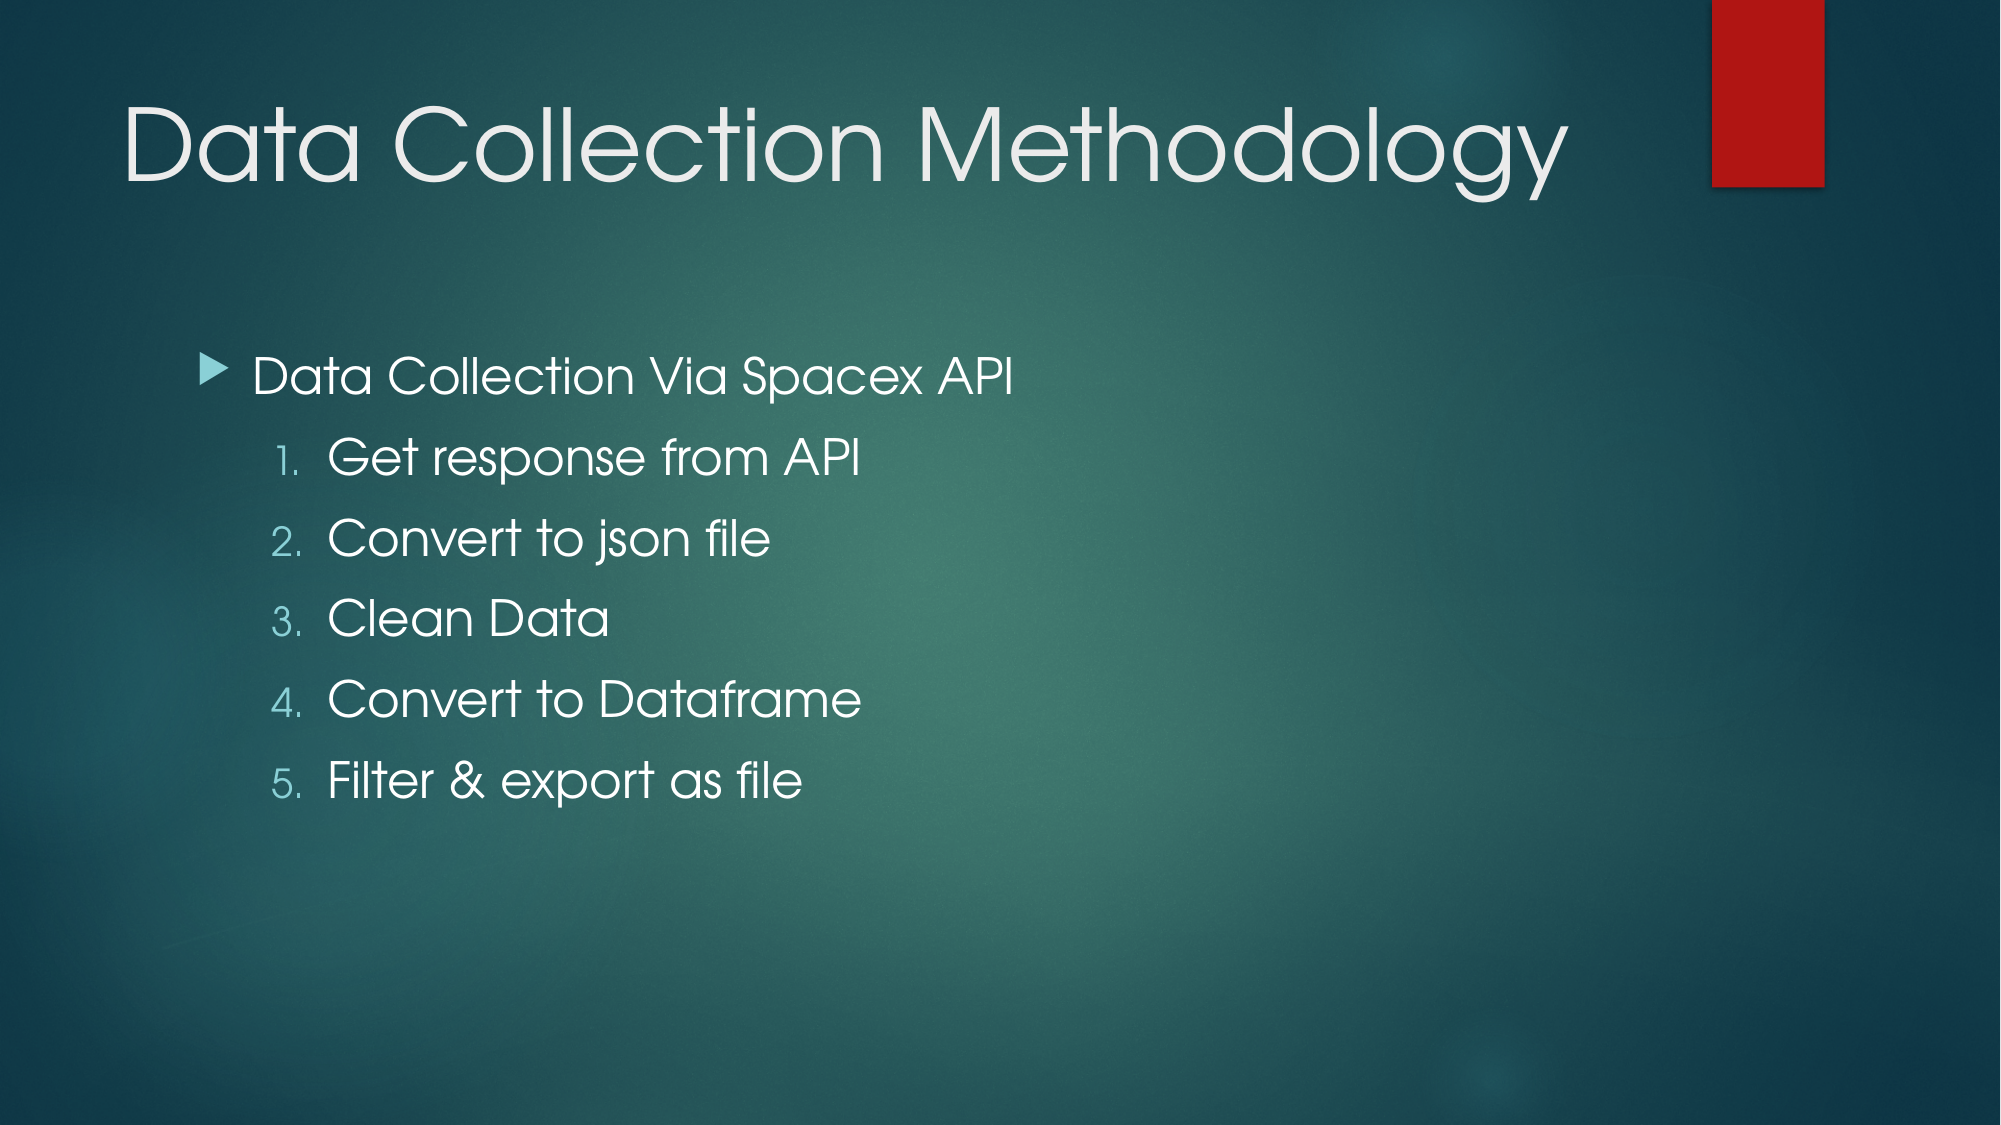

# Data Collection Methodology
Data Collection Via Spacex API
Get response from API
Convert to json file
Clean Data
Convert to Dataframe
Filter & export as file